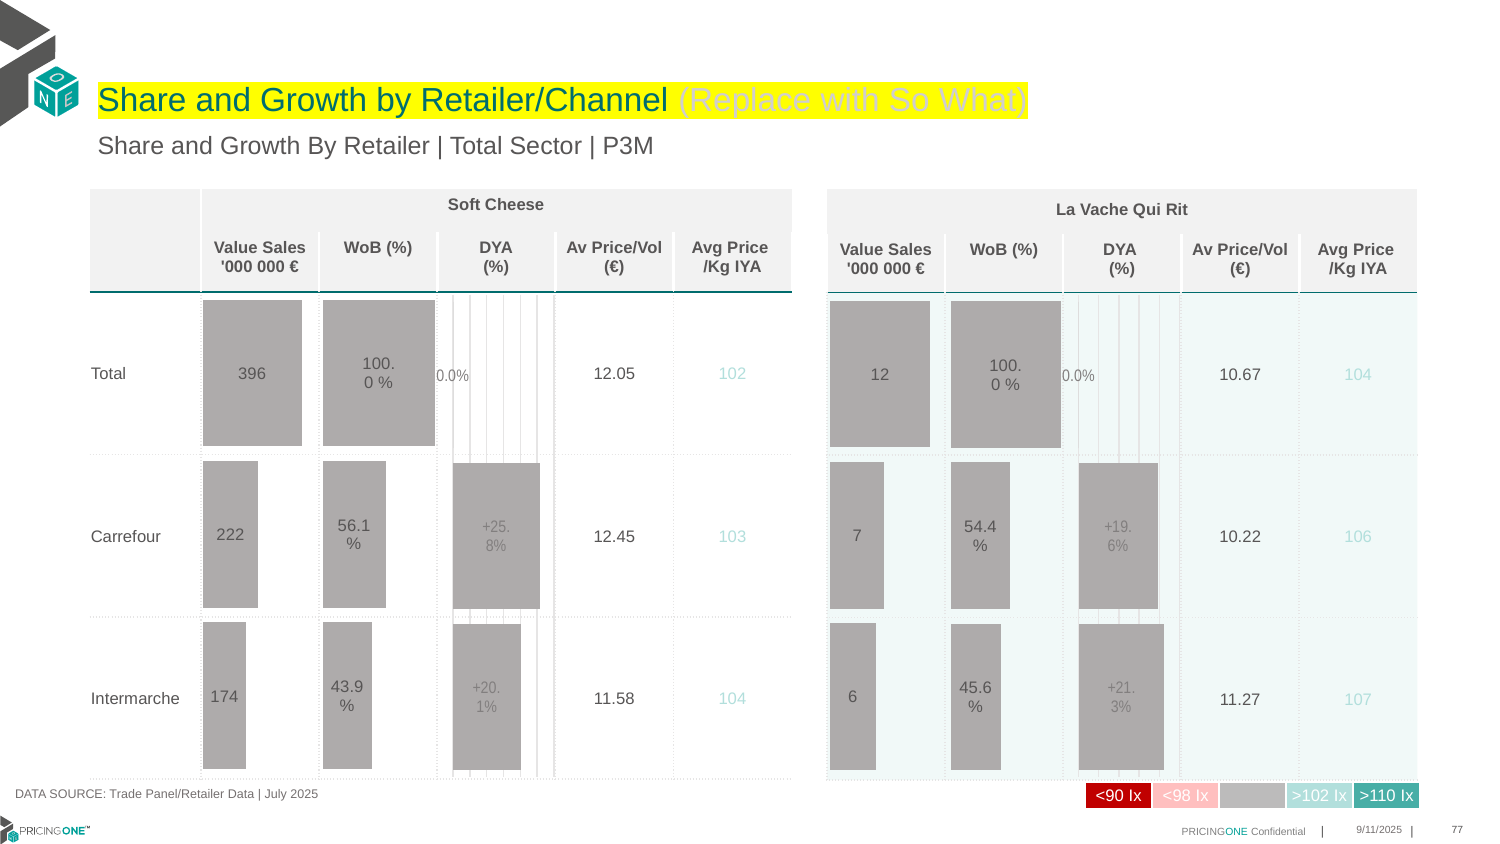

# Share and Growth by Retailer/Channel (Replace with So What)
Share and Growth By Retailer | Total Sector | P3M
|  | Soft Cheese | Total Category |  |  |  |
| --- | --- | --- | --- | --- | --- |
|  | Value Sales '000 000 € | WoB (%) | DYA (%) | Av Price/Vol (€) | Avg Price /Kg IYA |
| Total |  |  |  | 12.05 | 102 |
| Carrefour |  |  |  | 12.45 | 103 |
| Intermarche |  |  |  | 11.58 | 104 |
| La Vache Qui Rit | Client |  |  |  |
| --- | --- | --- | --- | --- |
| Value Sales '000 000 € | WoB (%) | DYA (%) | Av Price/Vol (€) | Avg Price /Kg IYA |
|  |  |  | 10.67 | 104 |
|  |  |  | 10.22 | 106 |
|  |  |  | 11.27 | 107 |

### Chart

| Category | Value Sales |
|---|---|
| Grand Total | 395807795.0 |
| Carrefour | 221891116.0 |
| Intermarche | 173916679.0 |

### Chart

| Category | Trade WoB % |
|---|---|
| Grand Total | 1.0 |
| Carrefour | 0.5606 |
| Intermarche | 0.4394 |

### Chart

| Category | Value Sales |
|---|---|
| Grand Total | 12399734.0 |
| Carrefour | 6741136.0 |
| Intermarche | 5658598.0 |

### Chart

| Category | Trade WoB % |
|---|---|
| Grand Total | 1.0 |
| Carrefour | 0.5437 |
| Intermarche | 0.4563 |

### Chart

| Category | Trade WoB % DYA |
|---|---|
| Grand Total | 0.0 |
| Carrefour | 0.2581 |
| Intermarche | 0.2008 |

### Chart

| Category | Trade WoB % DYA |
|---|---|
| Grand Total | 0.0 |
| Carrefour | 0.19639999999999996 |
| Intermarche | 0.21259999999999998 |
DATA SOURCE: Trade Panel/Retailer Data | July 2025
| <90 Ix | <98 Ix |  | >102 Ix | >110 Ix |
| --- | --- | --- | --- | --- |

9/11/2025
77